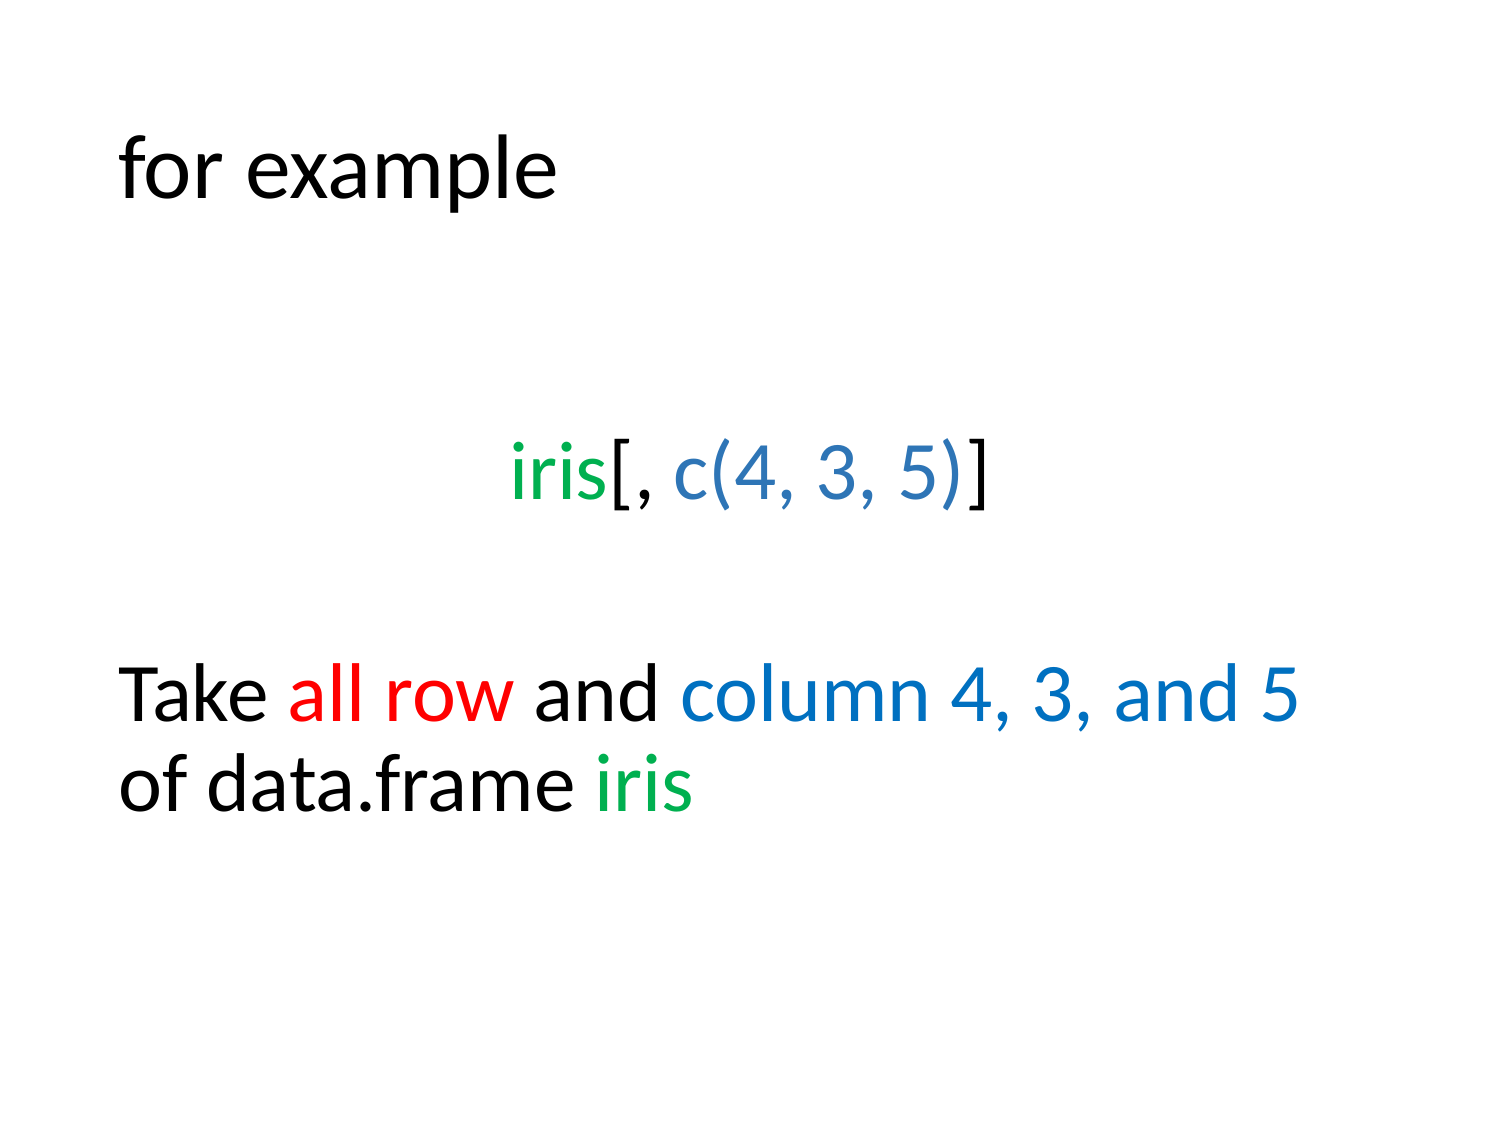

# for example

iris[, c(4, 3, 5)]

Take all row and column 4, 3, and 5 of data.frame iris